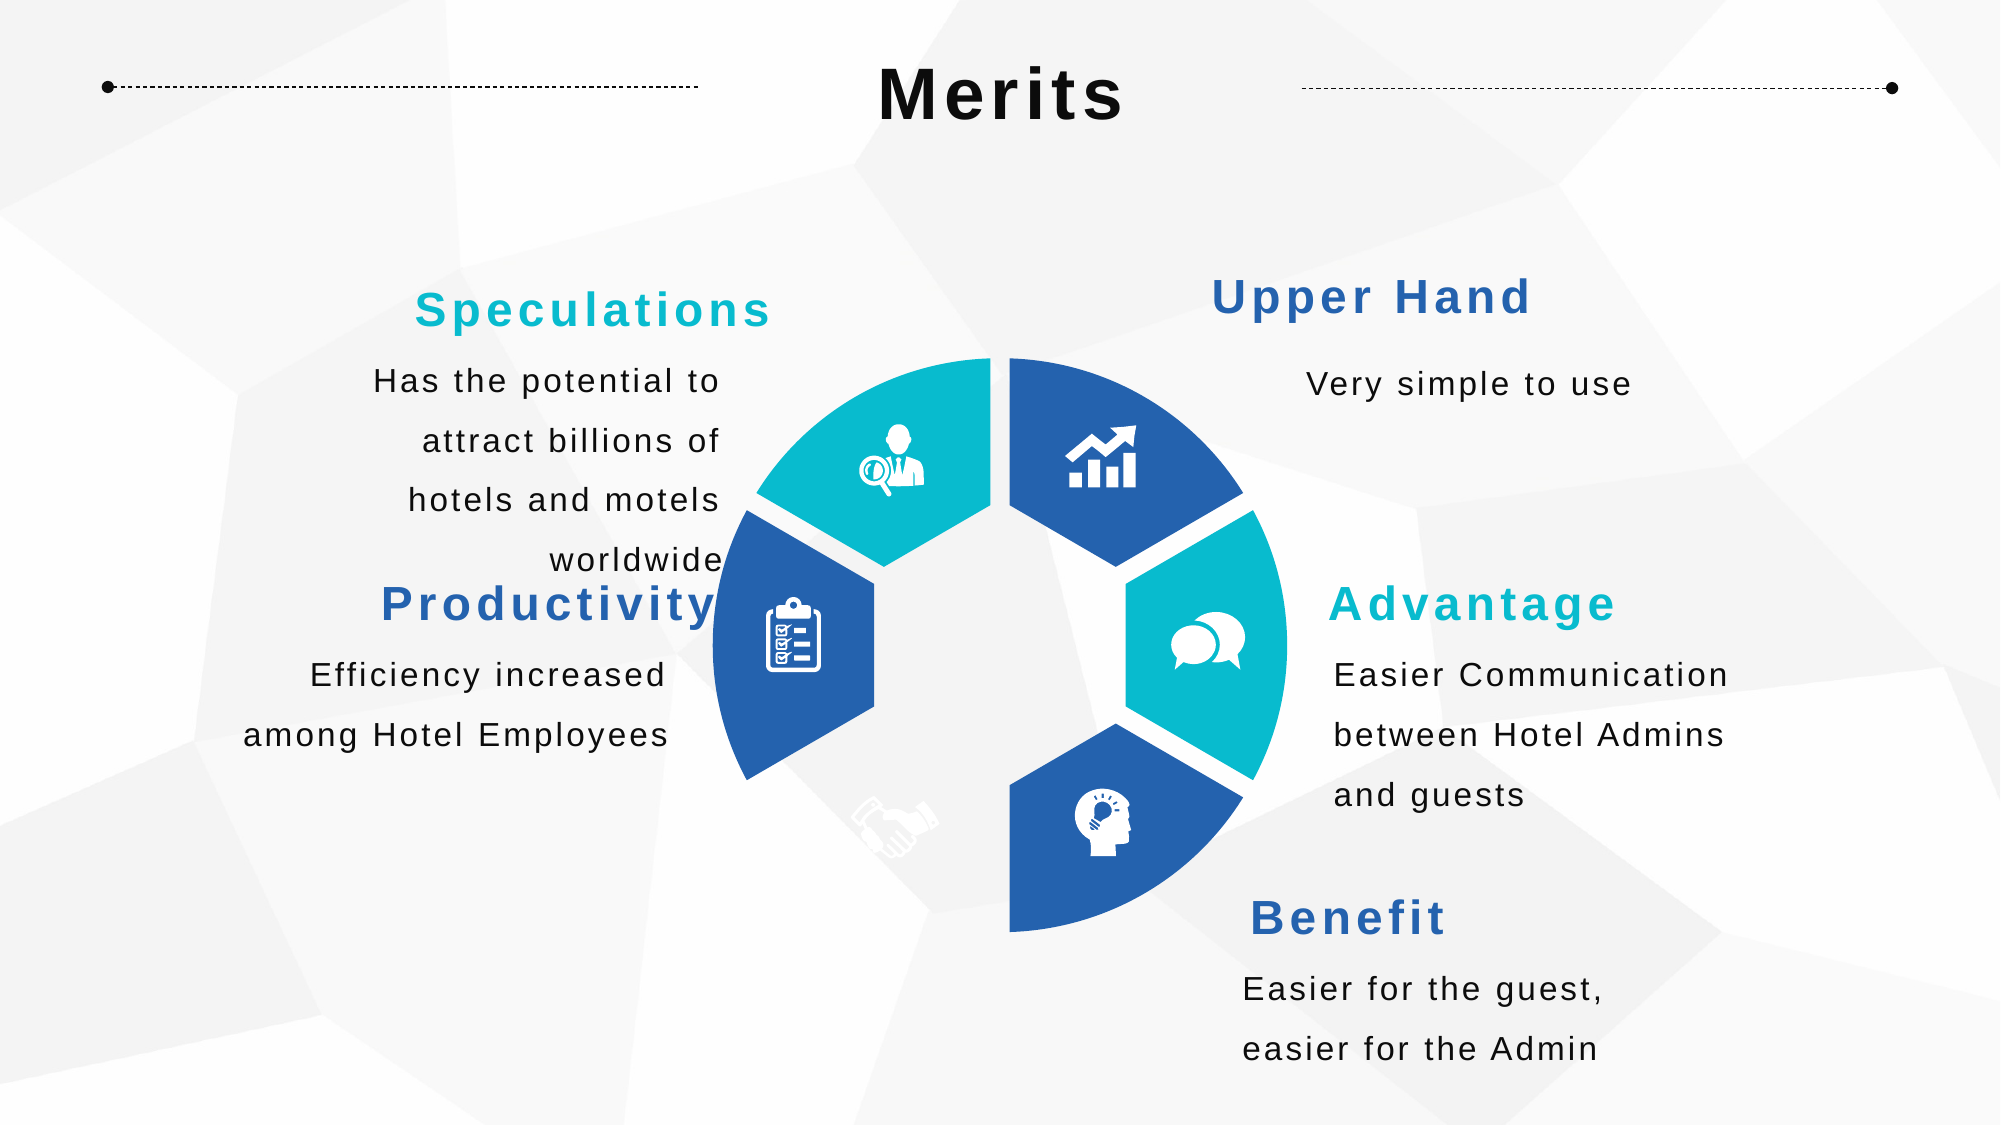

Merits
Upper Hand
Speculations

Has the potential to attract billions of hotels and motels worldwide
Very simple to use

Productivity
Advantage

Efficiency increased among Hotel Employees
Easier Communication between Hotel Admins and guests

Benefit

Easier for the guest, easier for the Admin